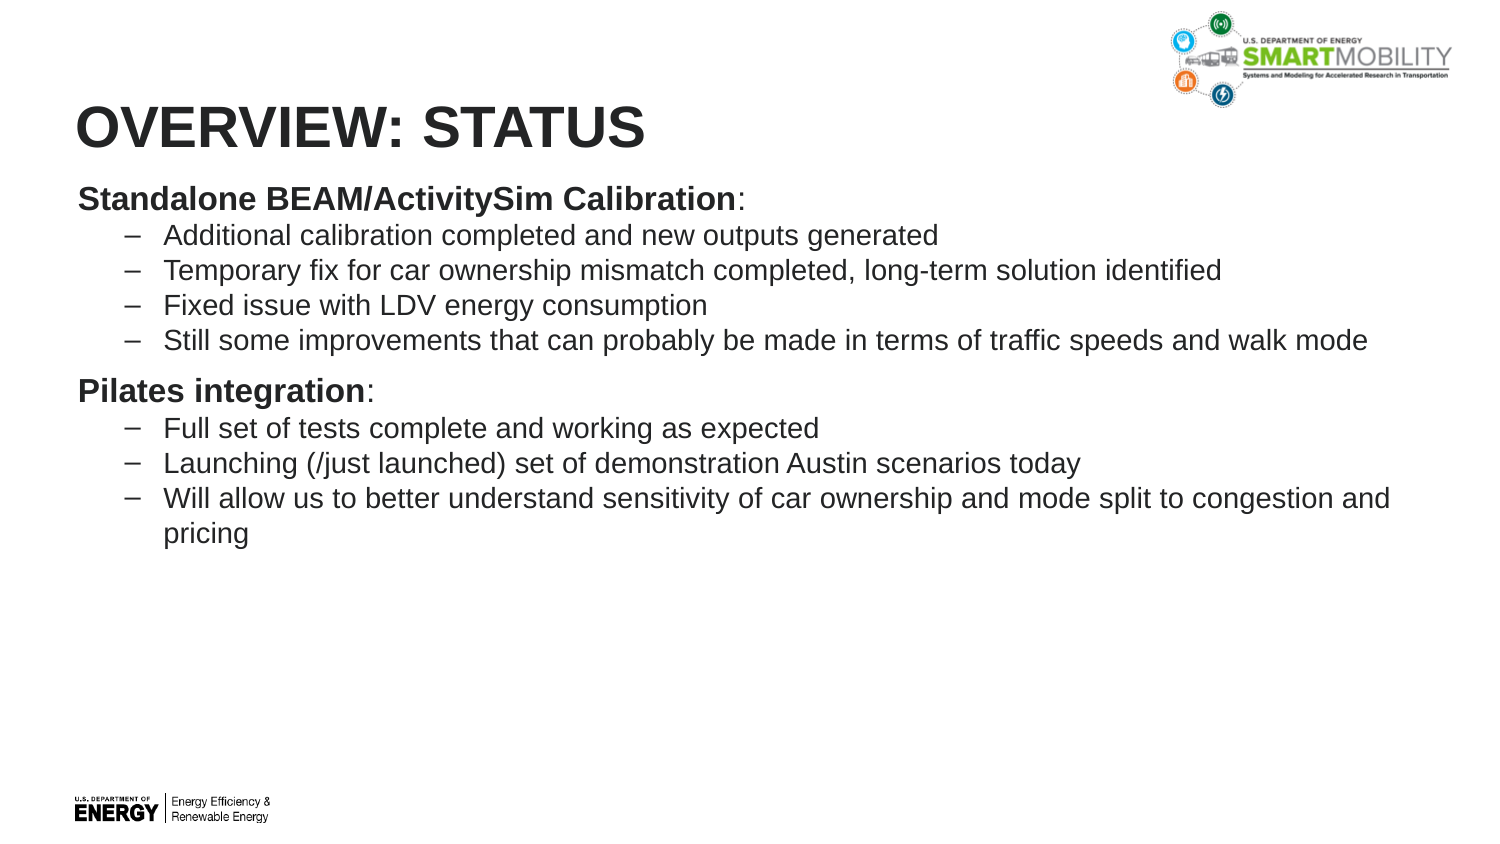

# Overview: Status
Standalone BEAM/ActivitySim Calibration:
Additional calibration completed and new outputs generated
Temporary fix for car ownership mismatch completed, long-term solution identified
Fixed issue with LDV energy consumption
Still some improvements that can probably be made in terms of traffic speeds and walk mode
Pilates integration:
Full set of tests complete and working as expected
Launching (/just launched) set of demonstration Austin scenarios today
Will allow us to better understand sensitivity of car ownership and mode split to congestion and pricing